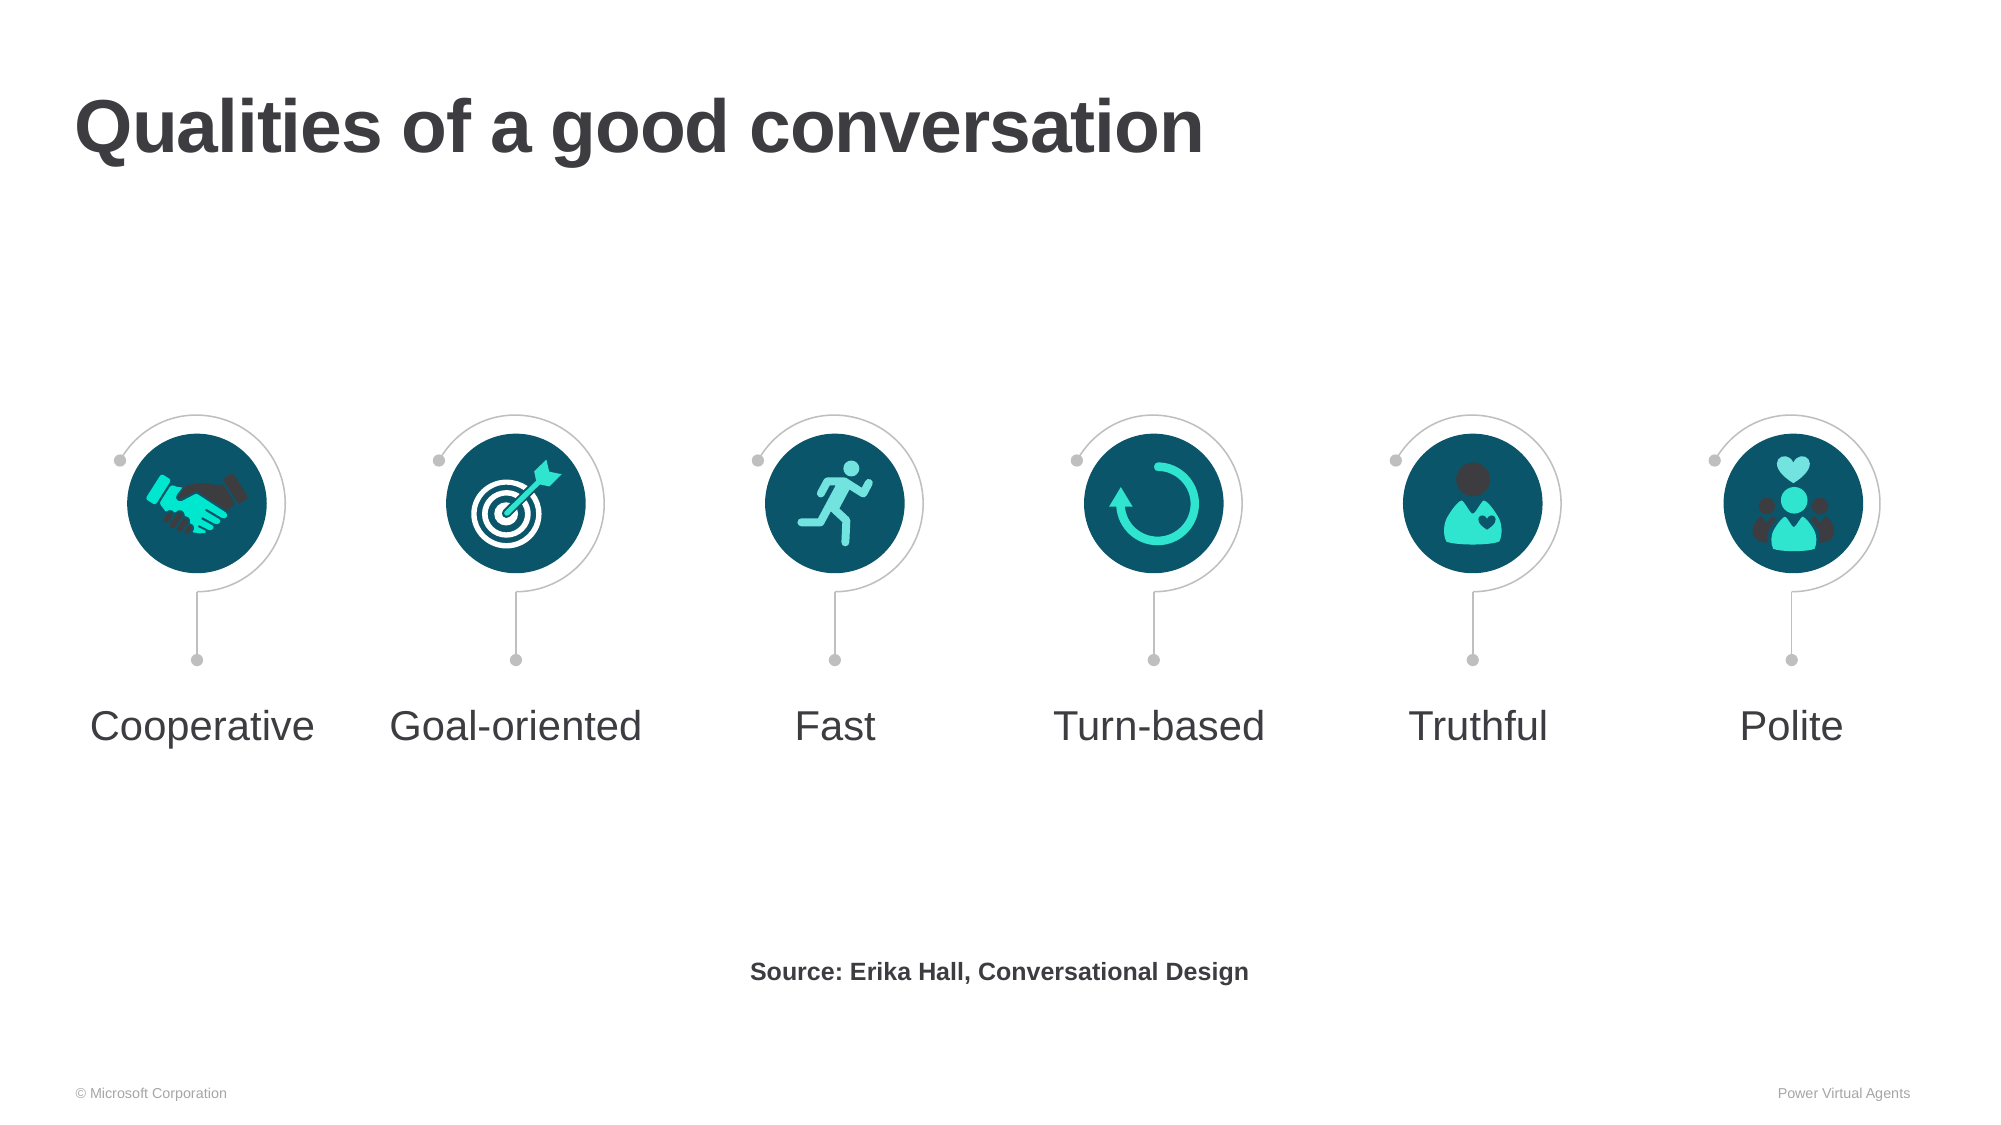

# Qualities of a good conversation

Cooperative
Goal-oriented
Fast
Turn-based
Truthful
Polite
Source: Erika Hall, Conversational Design